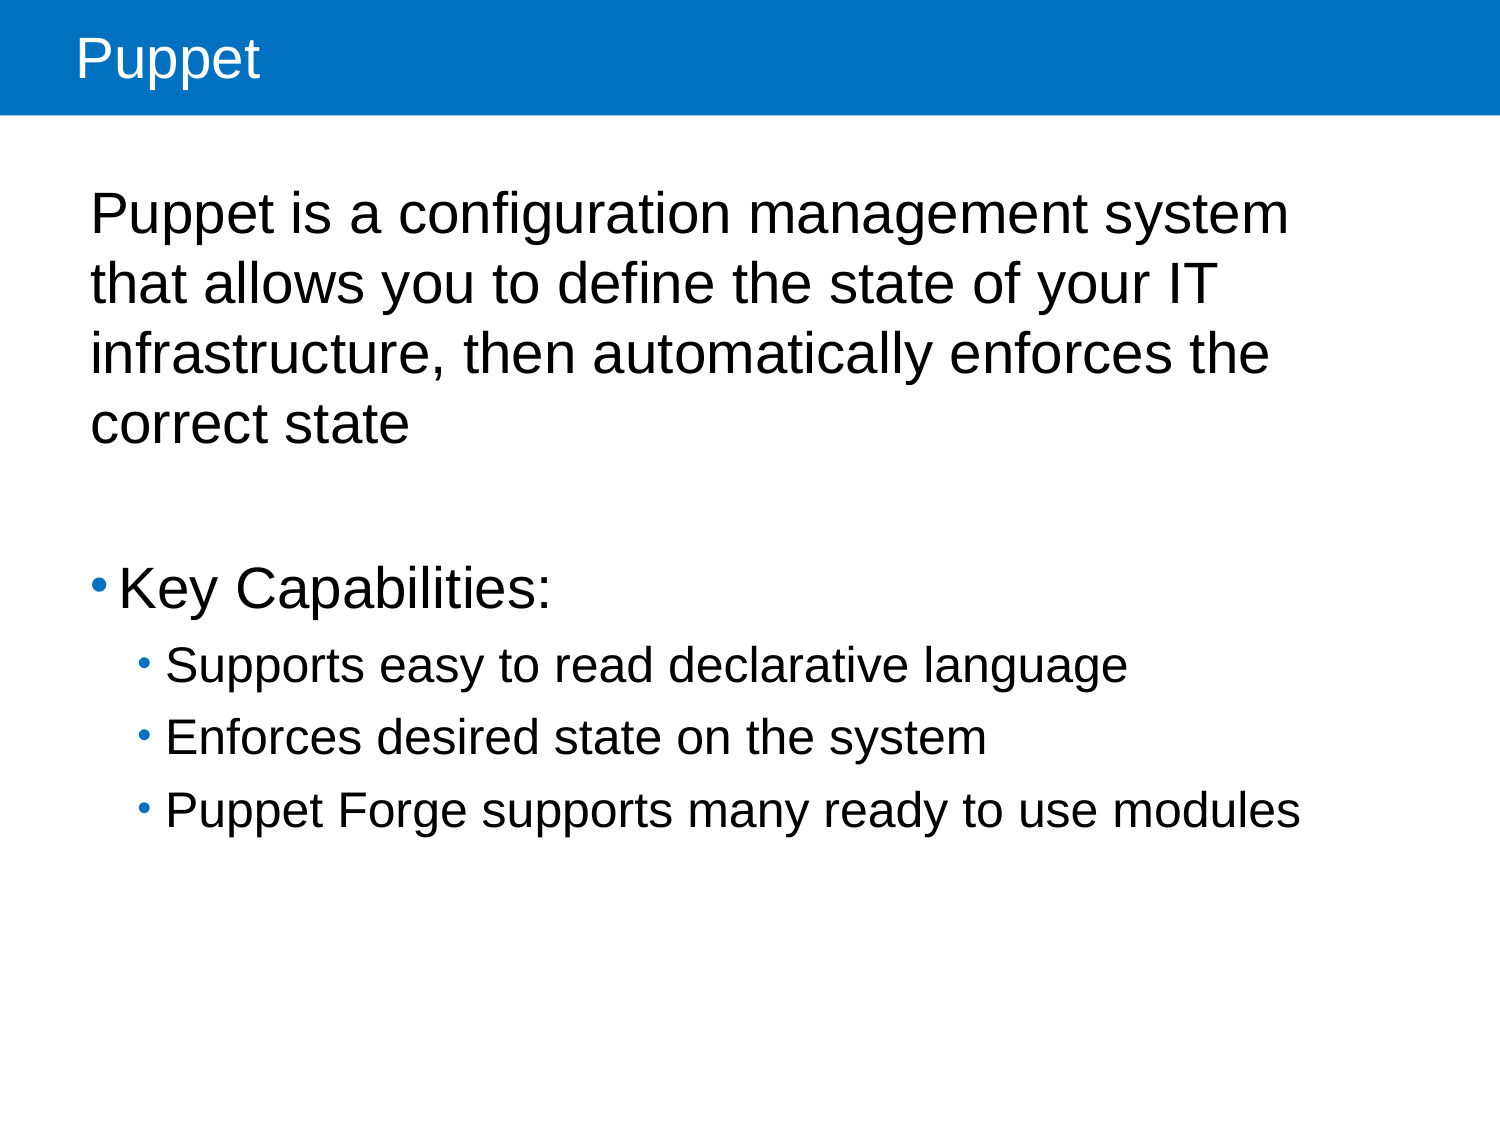

# Puppet
Puppet is a configuration management system that allows you to define the state of your IT infrastructure, then automatically enforces the correct state

Key Capabilities:
Supports easy to read declarative language
Enforces desired state on the system
Puppet Forge supports many ready to use modules